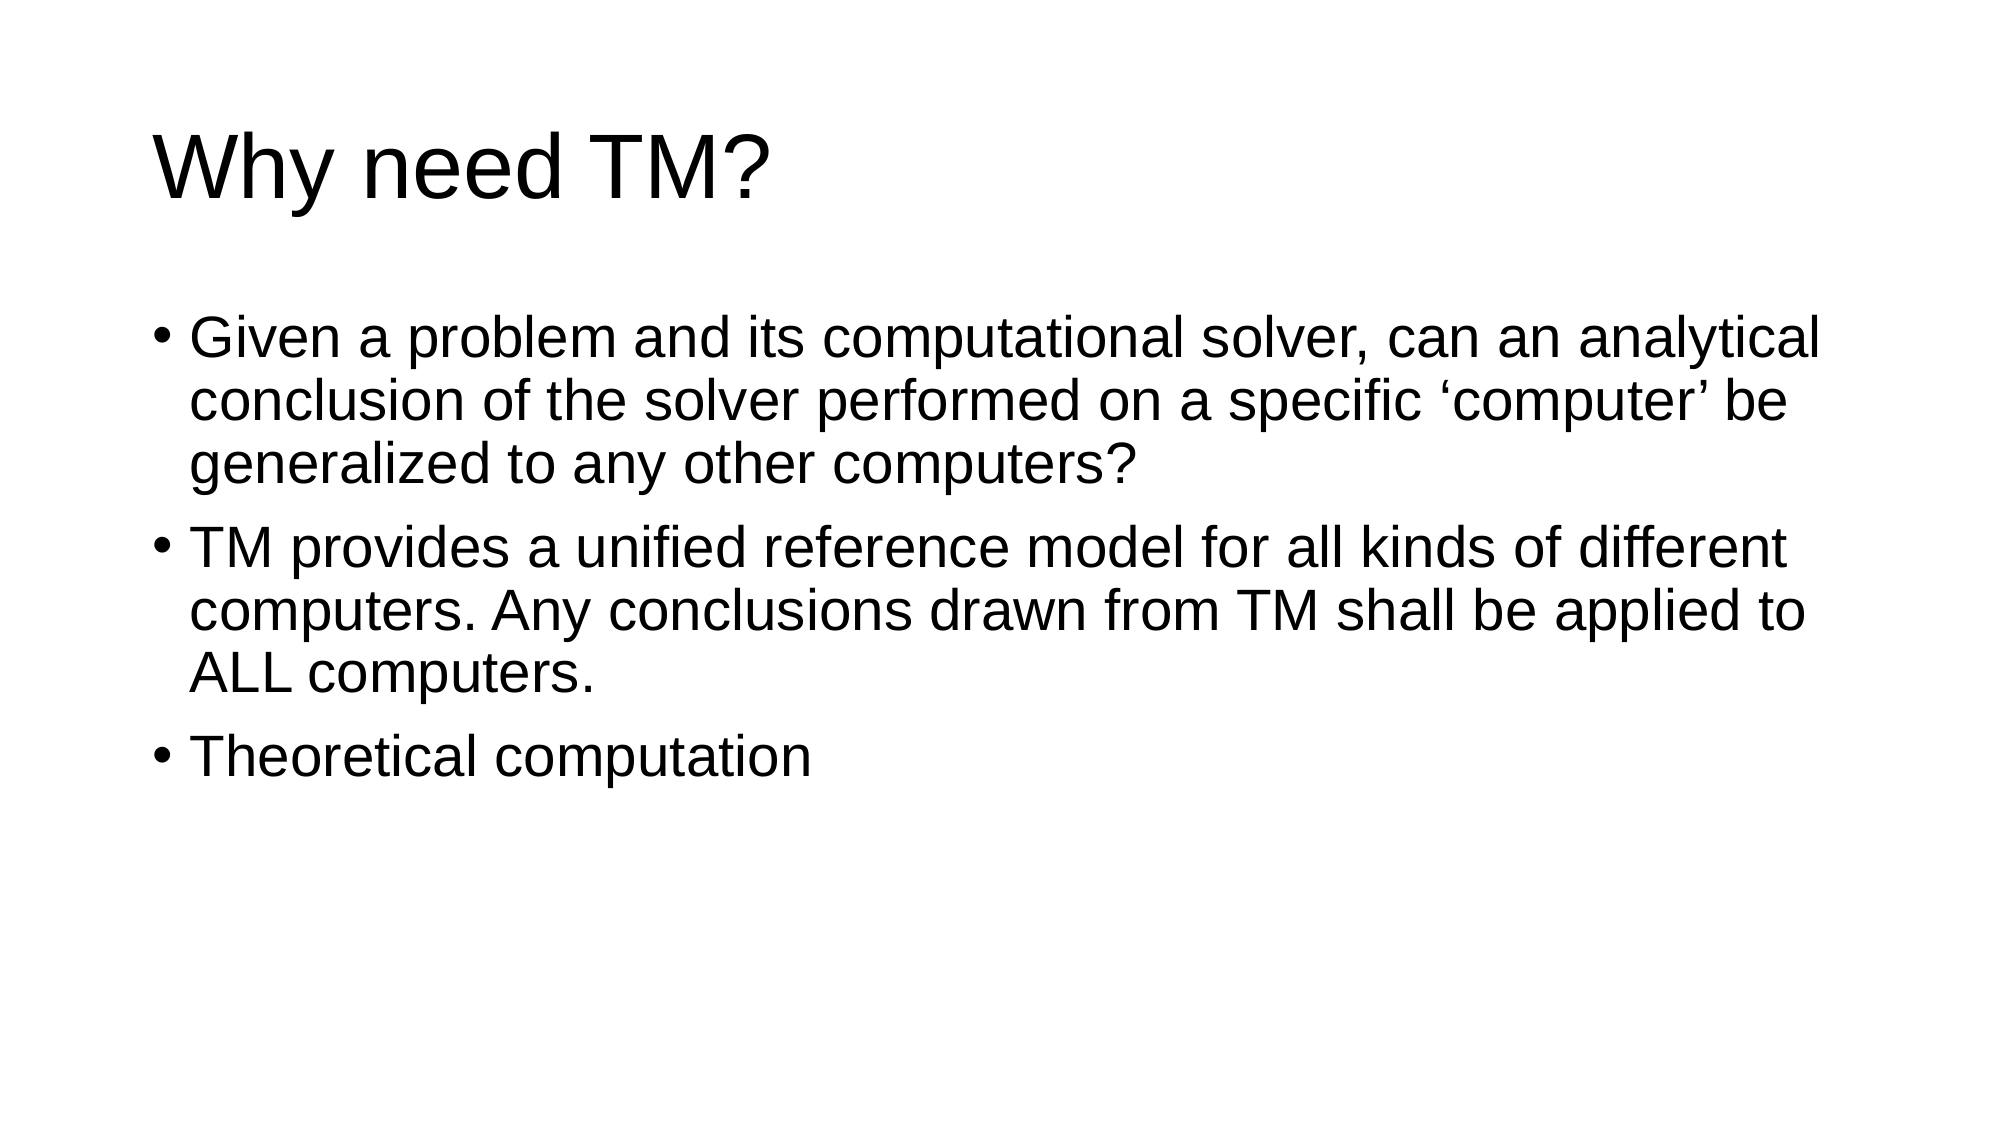

# Why need TM?
Given a problem and its computational solver, can an analytical conclusion of the solver performed on a specific ‘computer’ be generalized to any other computers?
TM provides a unified reference model for all kinds of different computers. Any conclusions drawn from TM shall be applied to ALL computers.
Theoretical computation